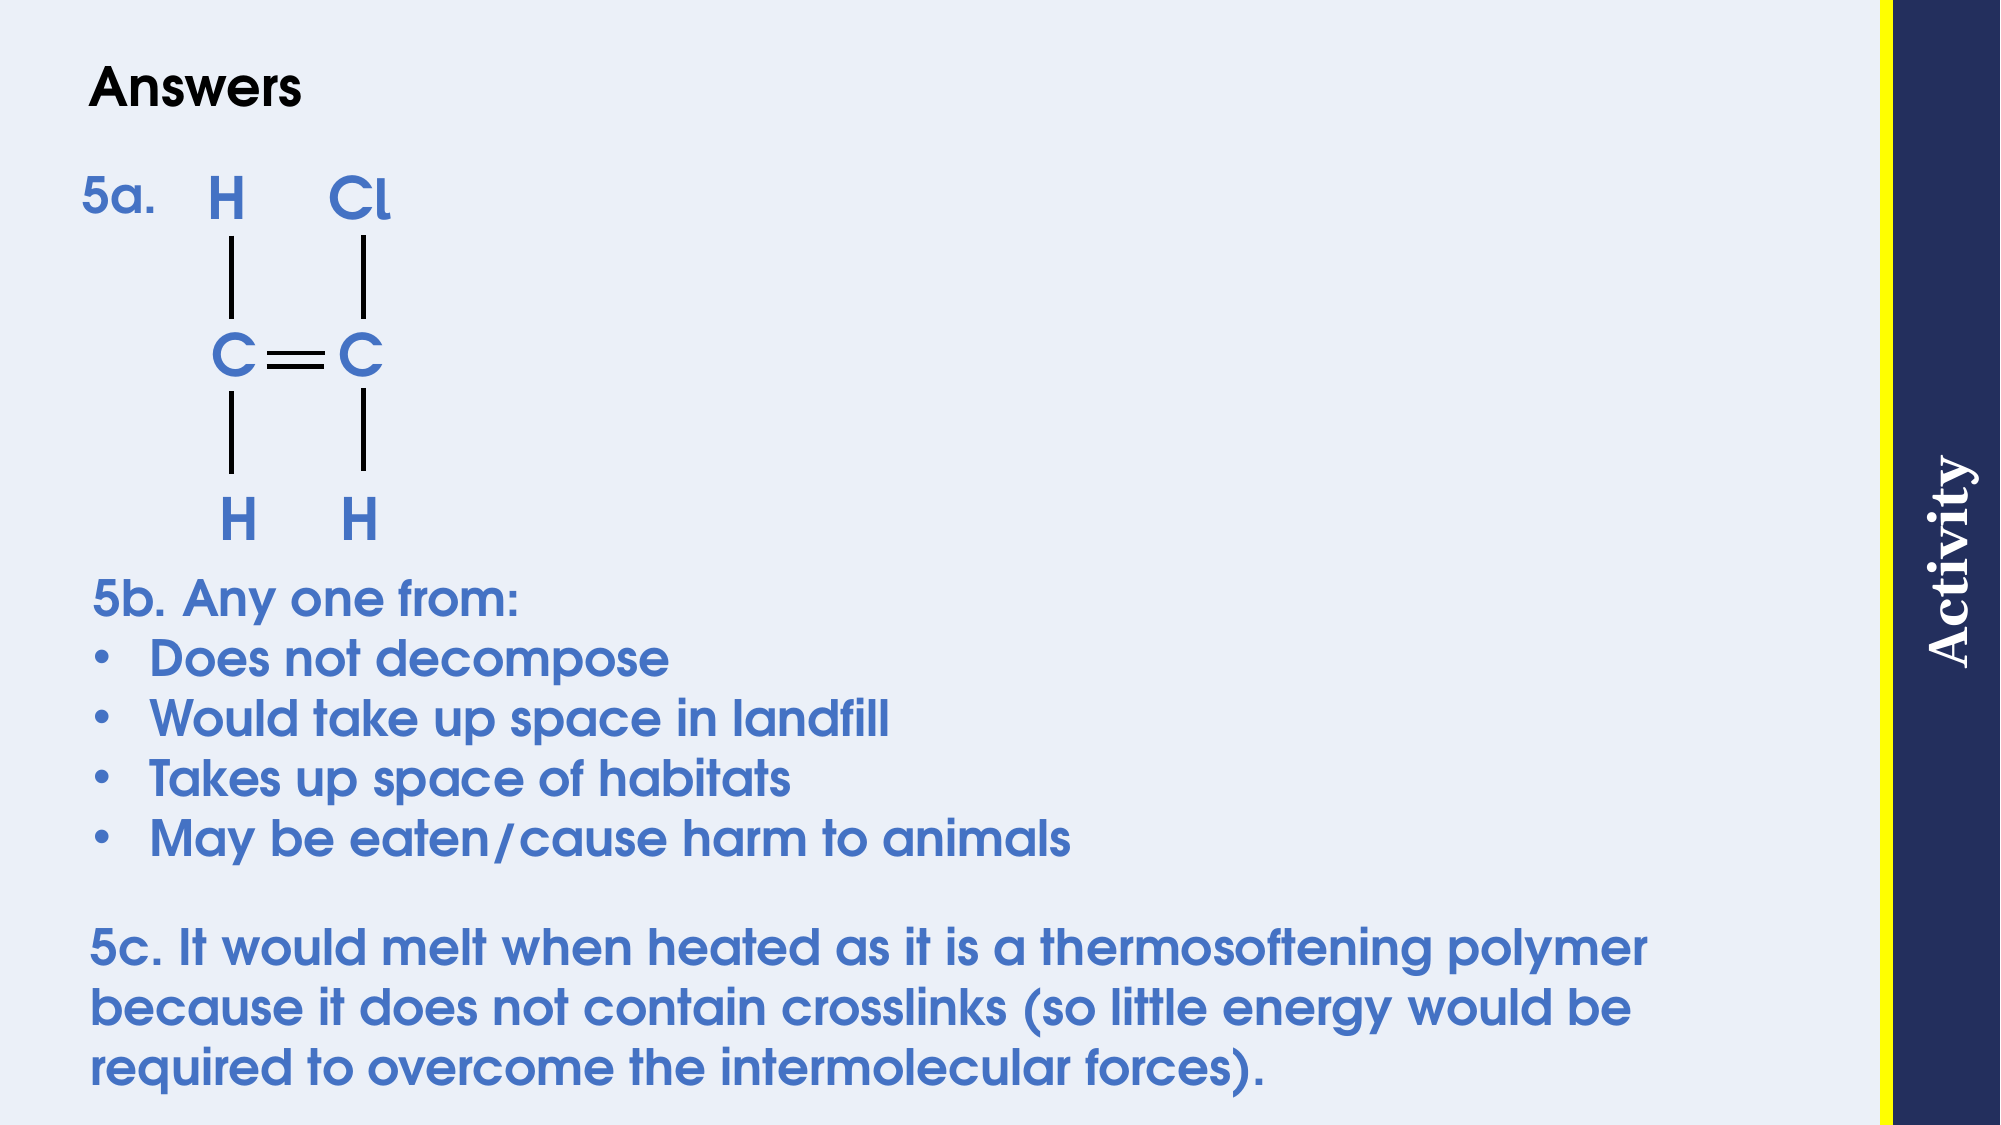

# Answers
H     Cl
5a.
C     C
H     H
5b. Any one from:
Does not decompose
Would take up space in landfill
Takes up space of habitats
May be eaten/cause harm to animals
5c. It would melt when heated as it is a thermosoftening polymer because it does not contain crosslinks (so little energy would be required to overcome the intermolecular forces).